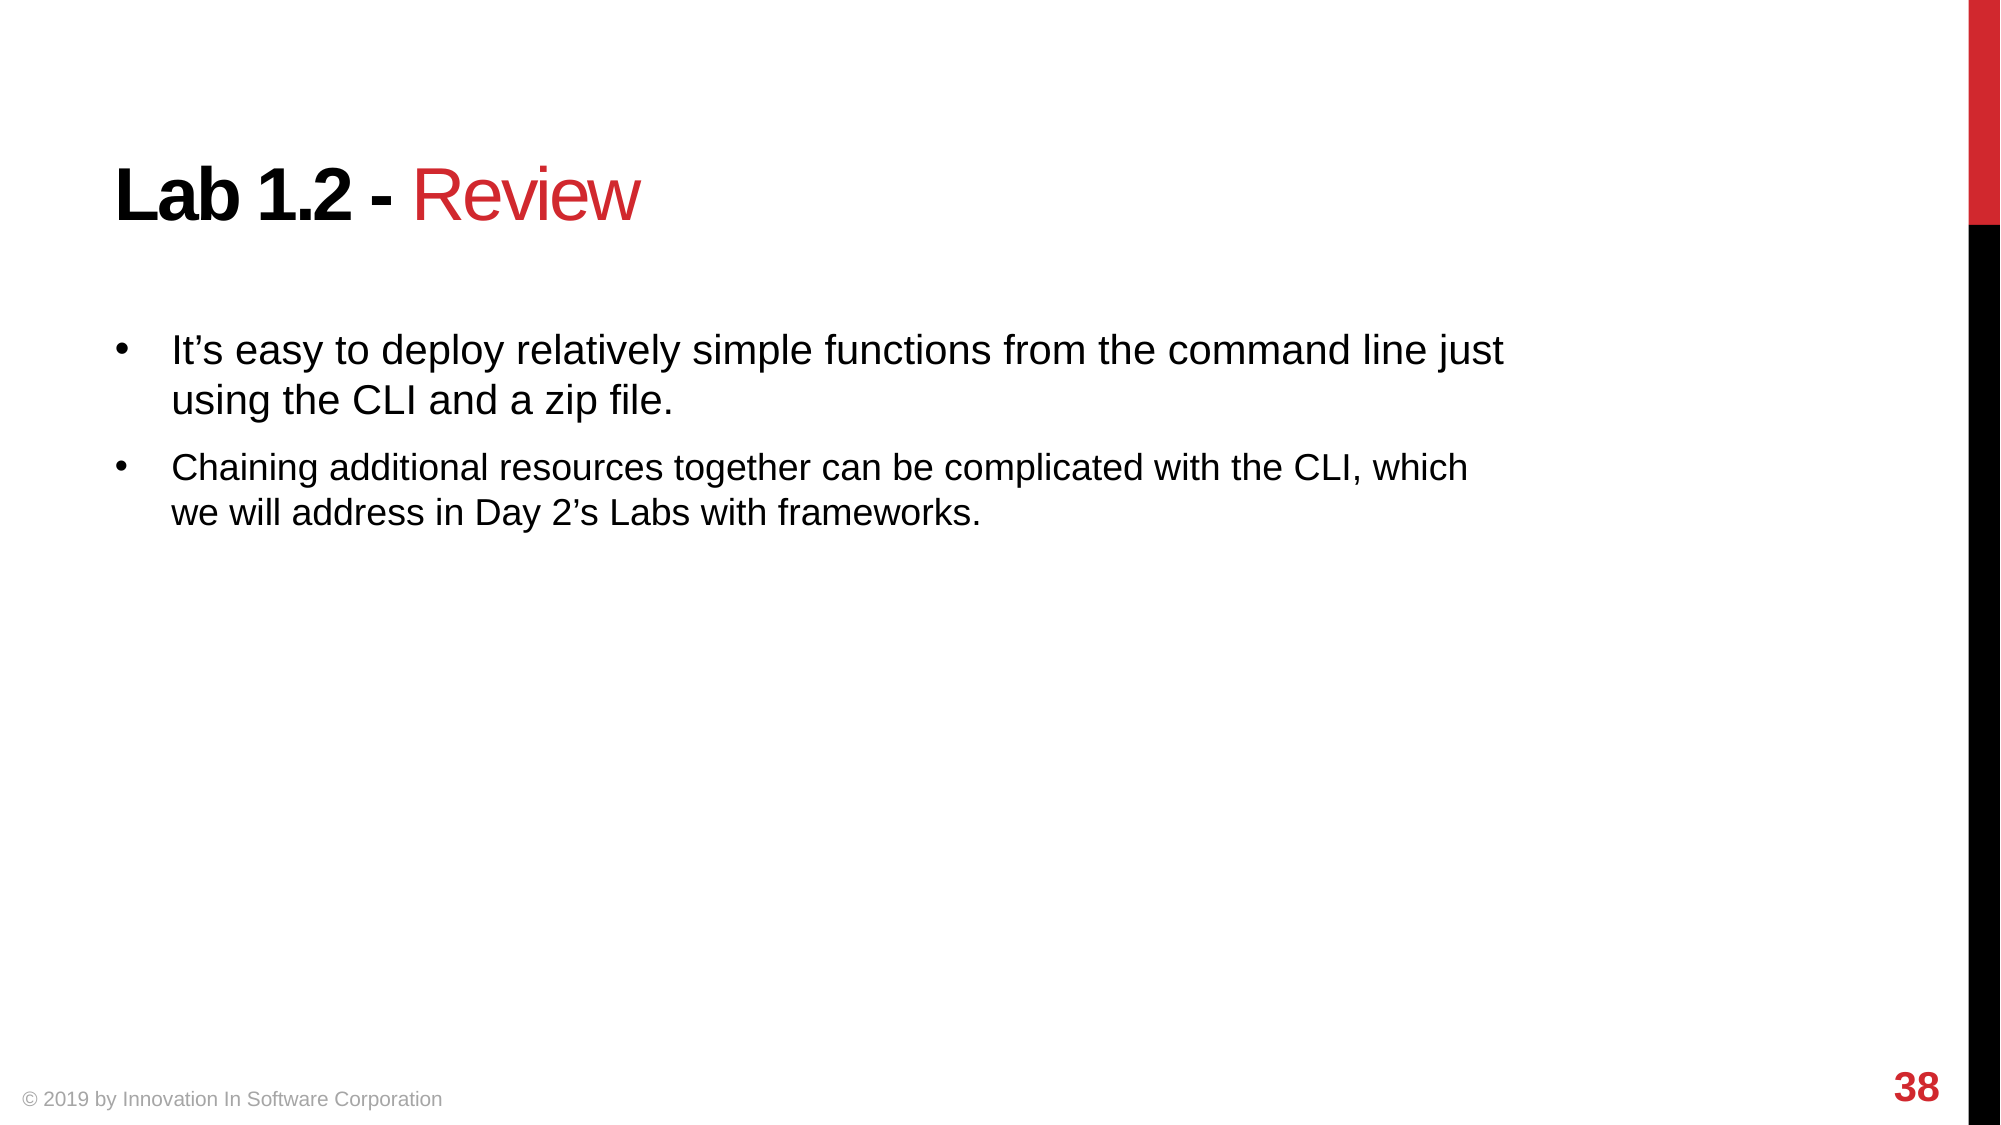

# Lab 1.2 - Review

It’s easy to deploy relatively simple functions from the command line just using the CLI and a zip file.
Chaining additional resources together can be complicated with the CLI, which we will address in Day 2’s Labs with frameworks.

38
© 2019 by Innovation In Software Corporation